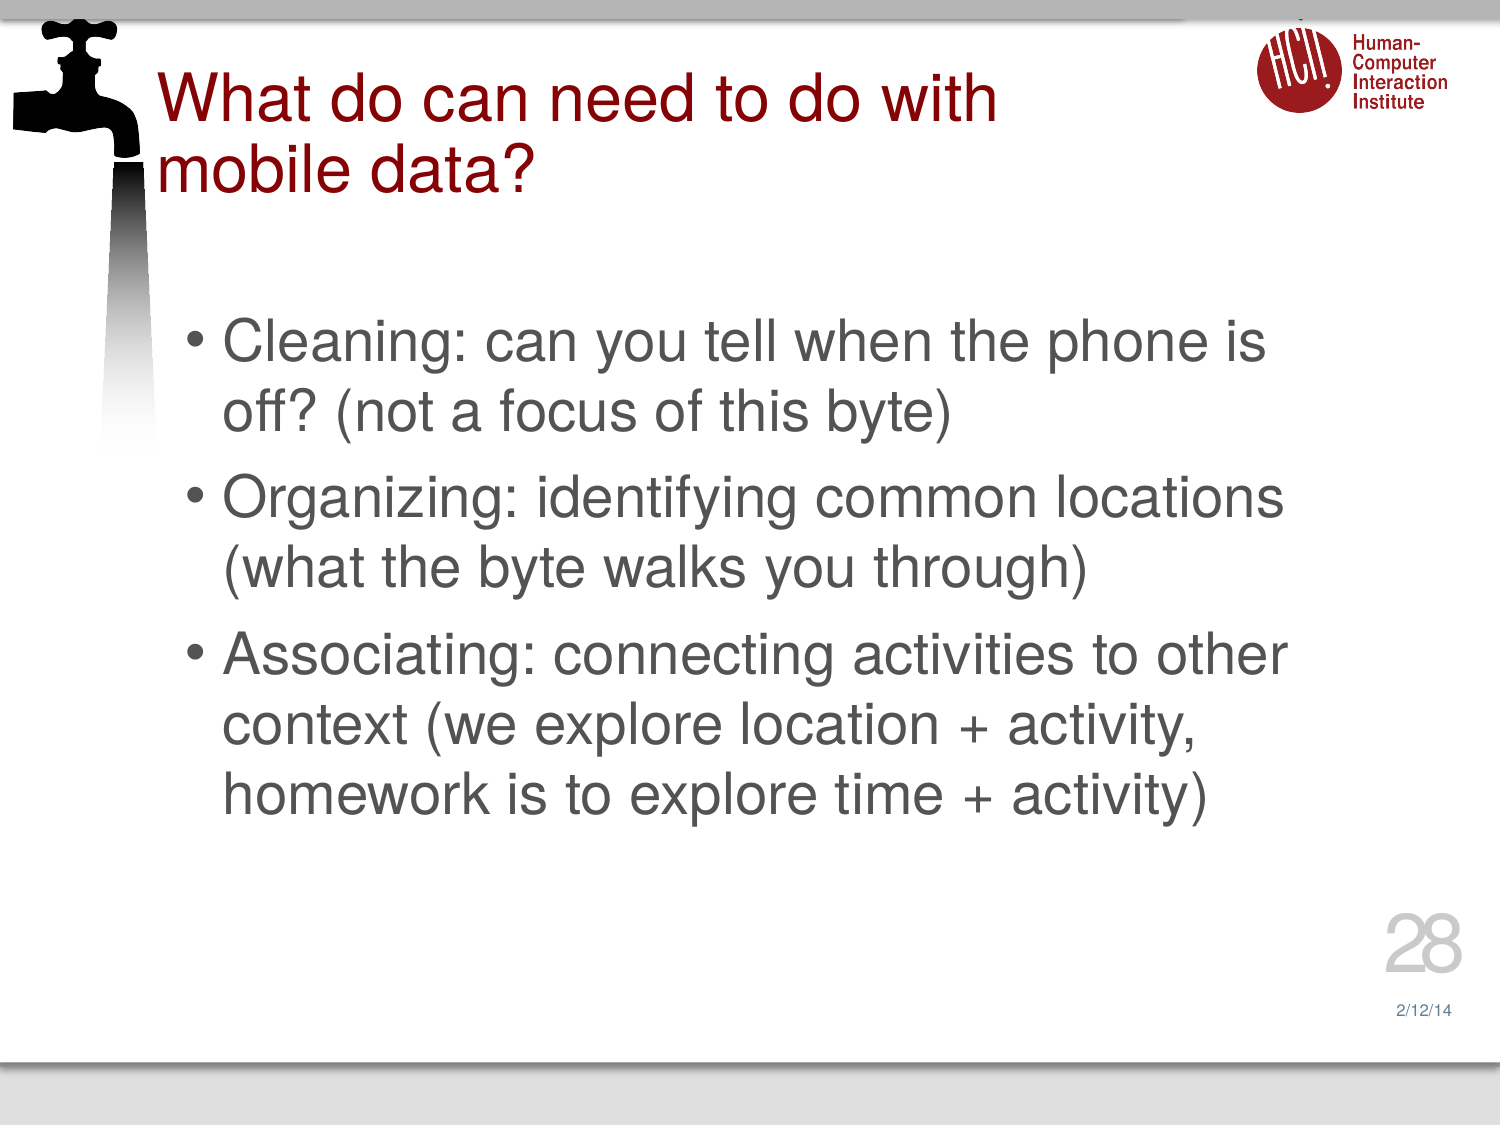

# What do can need to do with mobile data?
Cleaning: can you tell when the phone is off? (not a focus of this byte)
Organizing: identifying common locations (what the byte walks you through)
Associating: connecting activities to other context (we explore location + activity, homework is to explore time + activity)

28
2/12/14